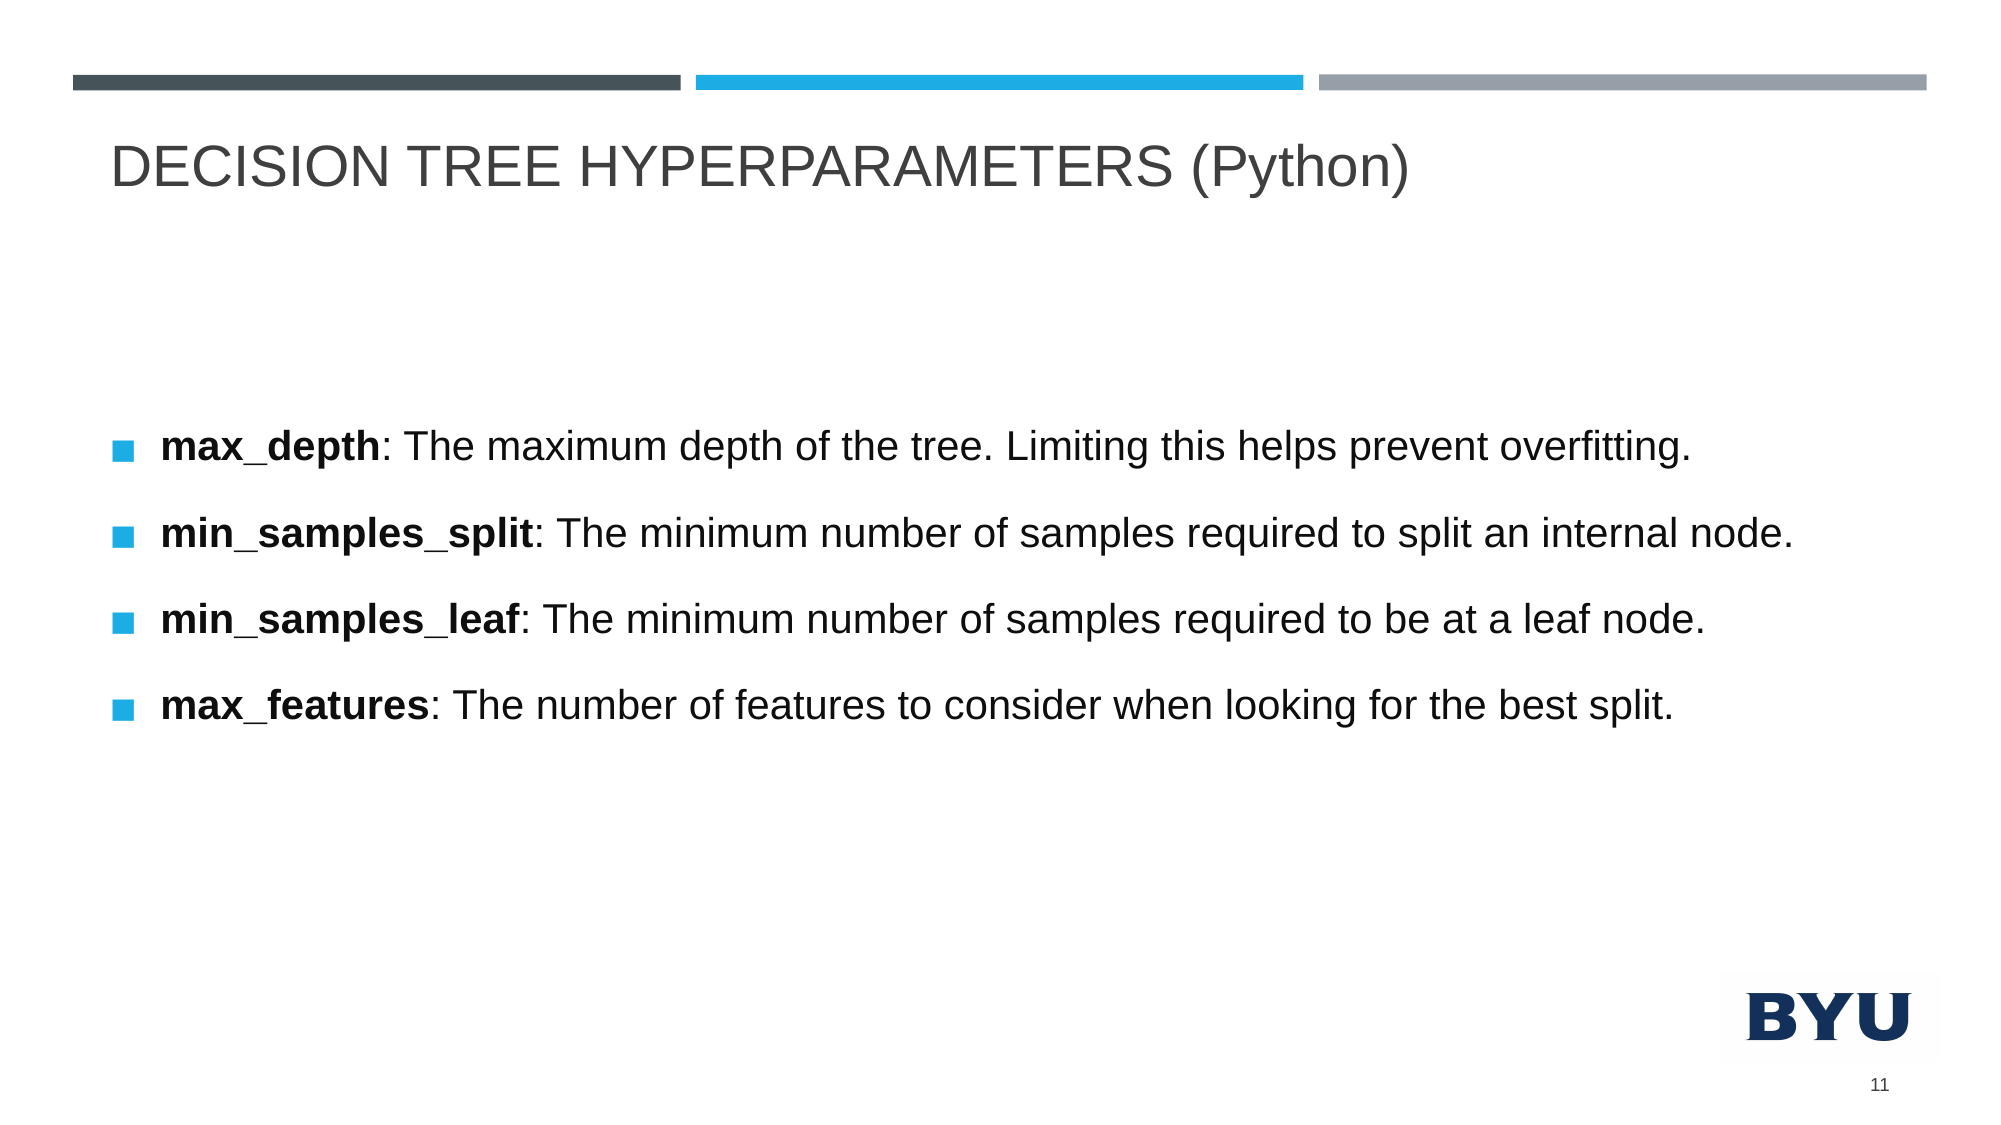

# DECISION TREE HYPERPARAMETERS (Python)
max_depth: The maximum depth of the tree. Limiting this helps prevent overfitting.
min_samples_split: The minimum number of samples required to split an internal node.
min_samples_leaf: The minimum number of samples required to be at a leaf node.
max_features: The number of features to consider when looking for the best split.

11